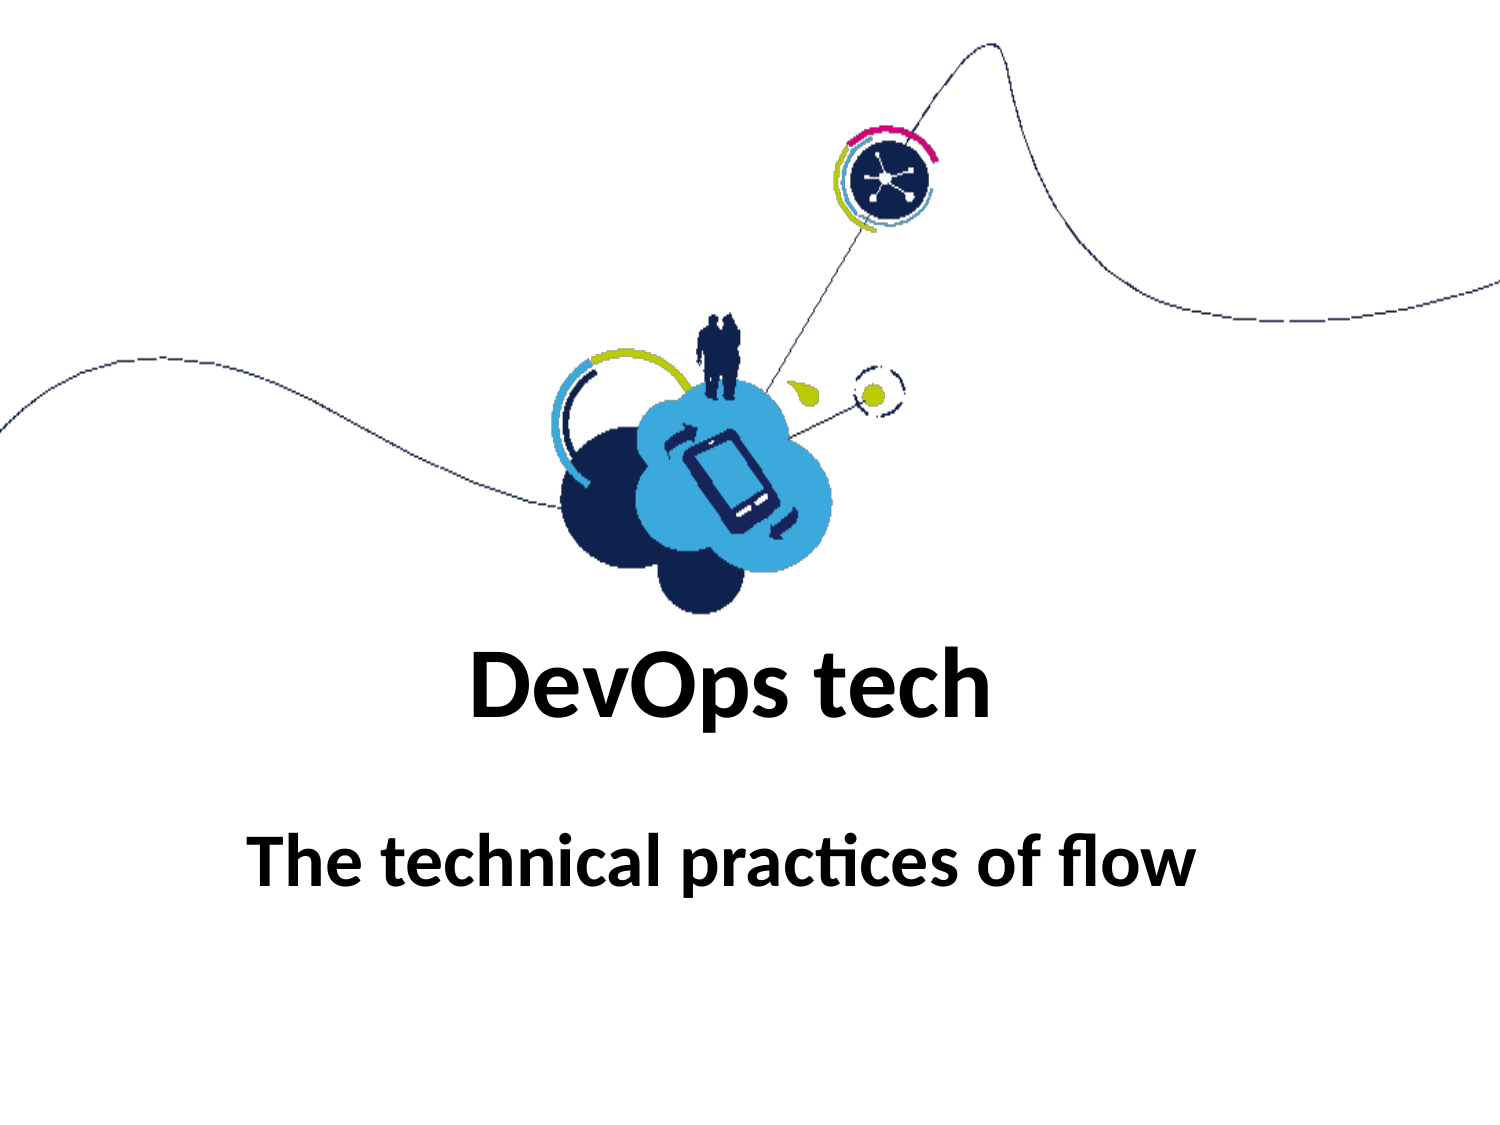

# DevOps tech The technical practices of flow